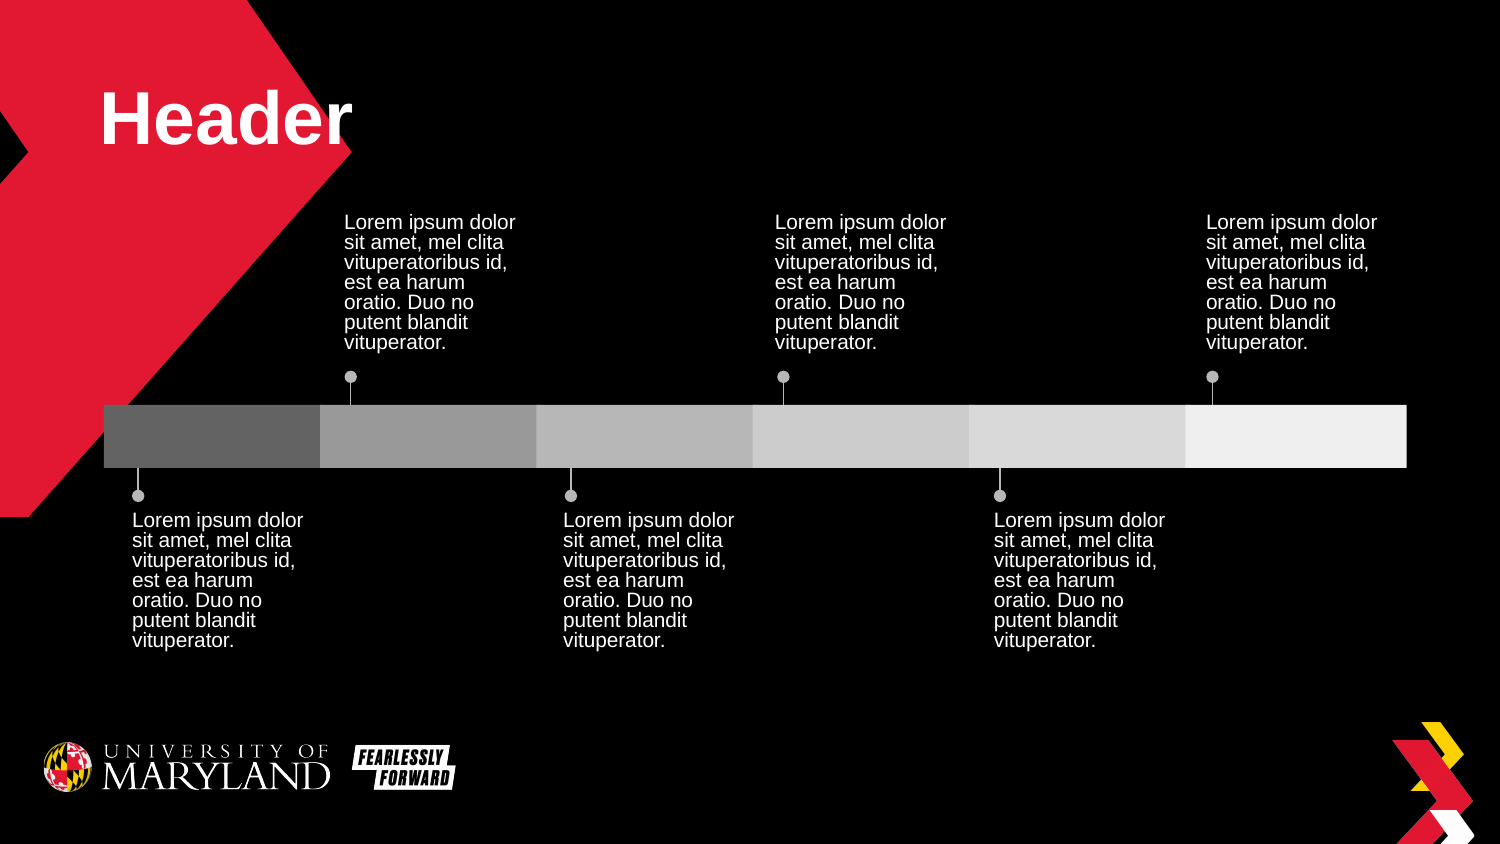

# Header
Lorem ipsum dolor sit amet, mel clita vituperatoribus id, est ea harum oratio. Duo no putent blandit vituperator.
Lorem ipsum dolor sit amet, mel clita vituperatoribus id, est ea harum oratio. Duo no putent blandit vituperator.
Lorem ipsum dolor sit amet, mel clita vituperatoribus id, est ea harum oratio. Duo no putent blandit vituperator.

Lorem ipsum dolor sit amet, mel clita vituperatoribus id, est ea harum oratio. Duo no putent blandit vituperator.
Lorem ipsum dolor sit amet, mel clita vituperatoribus id, est ea harum oratio. Duo no putent blandit vituperator.
Lorem ipsum dolor sit amet, mel clita vituperatoribus id, est ea harum oratio. Duo no putent blandit vituperator.
9